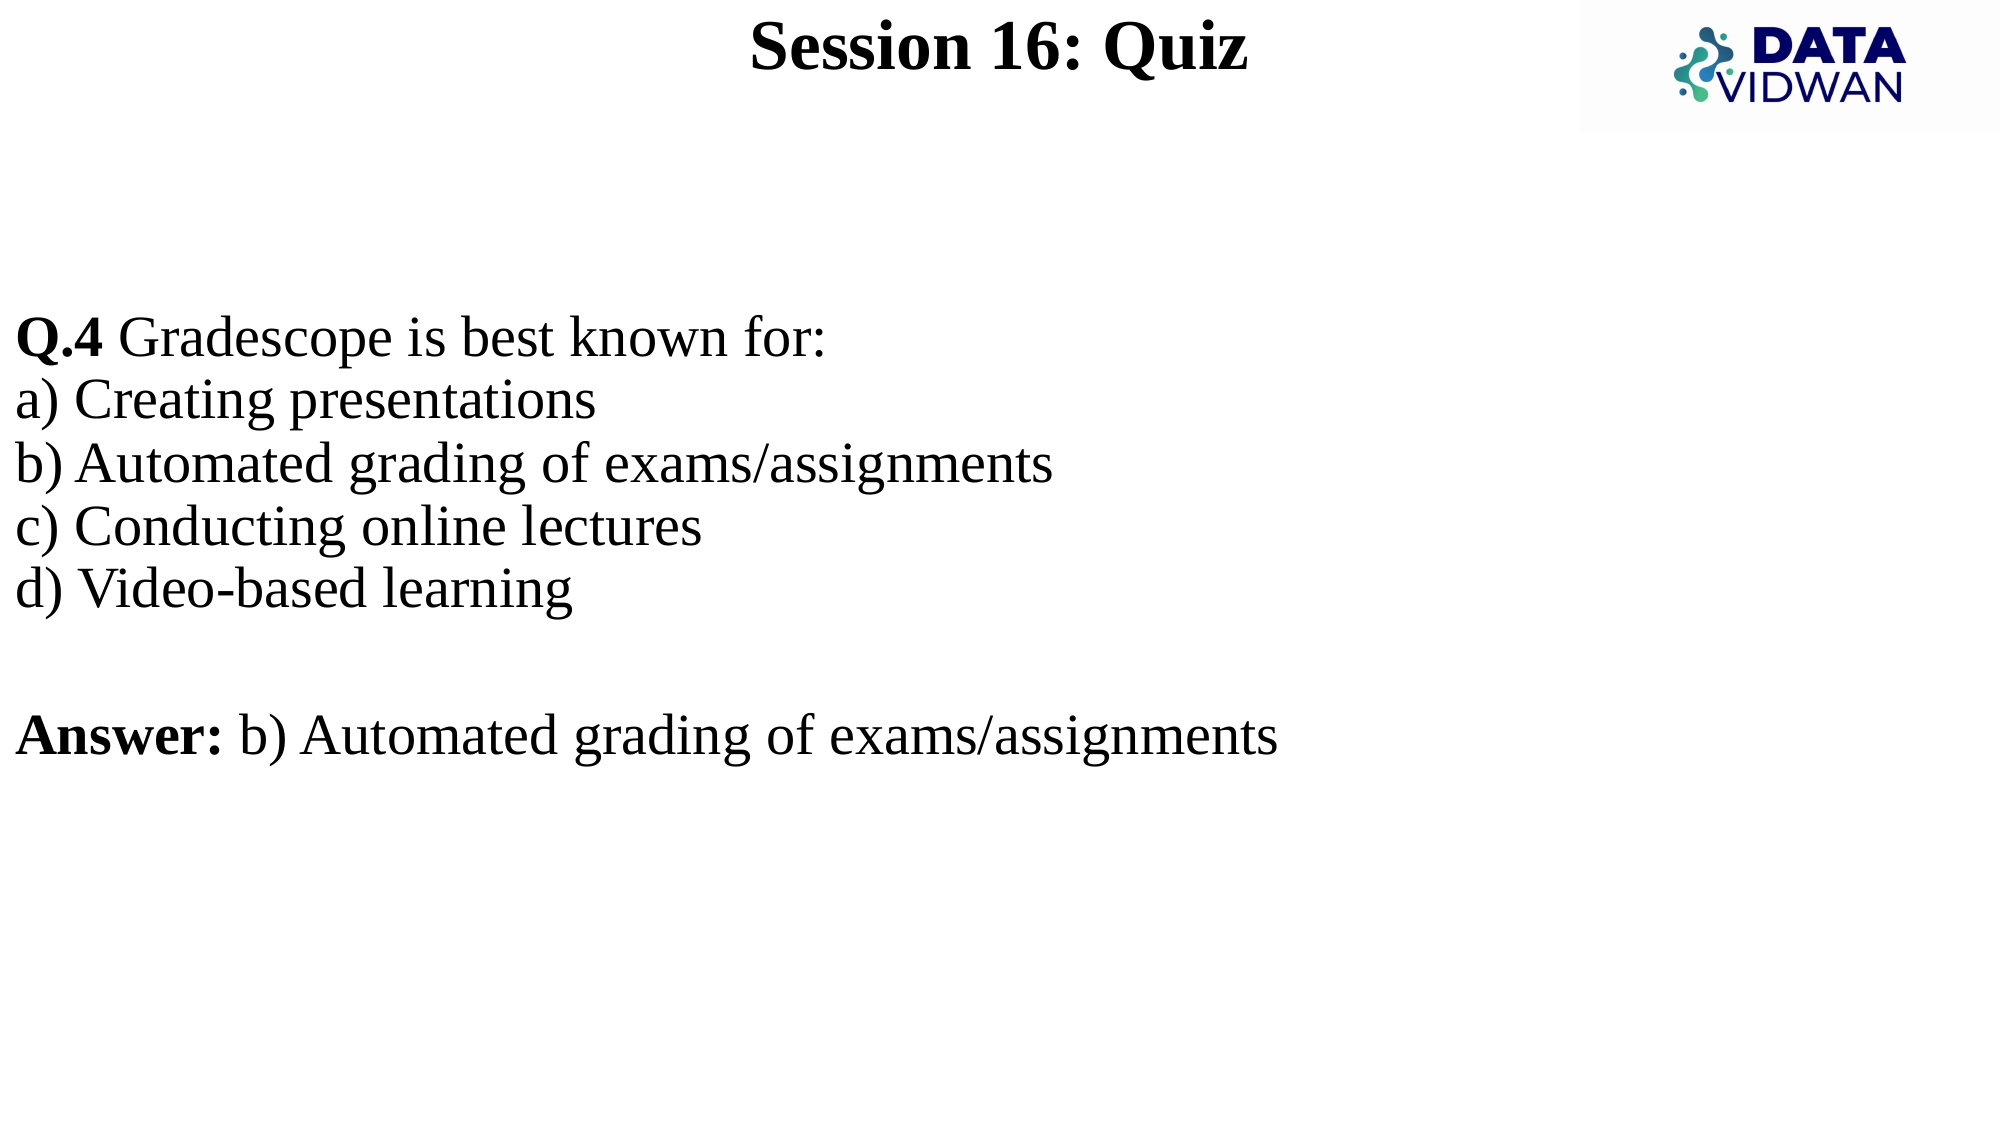

# Session 16: Quiz

Q.4 Gradescope is best known for:
a) Creating presentations
b) Automated grading of exams/assignments
c) Conducting online lectures
d) Video-based learning
Answer: b) Automated grading of exams/assignments